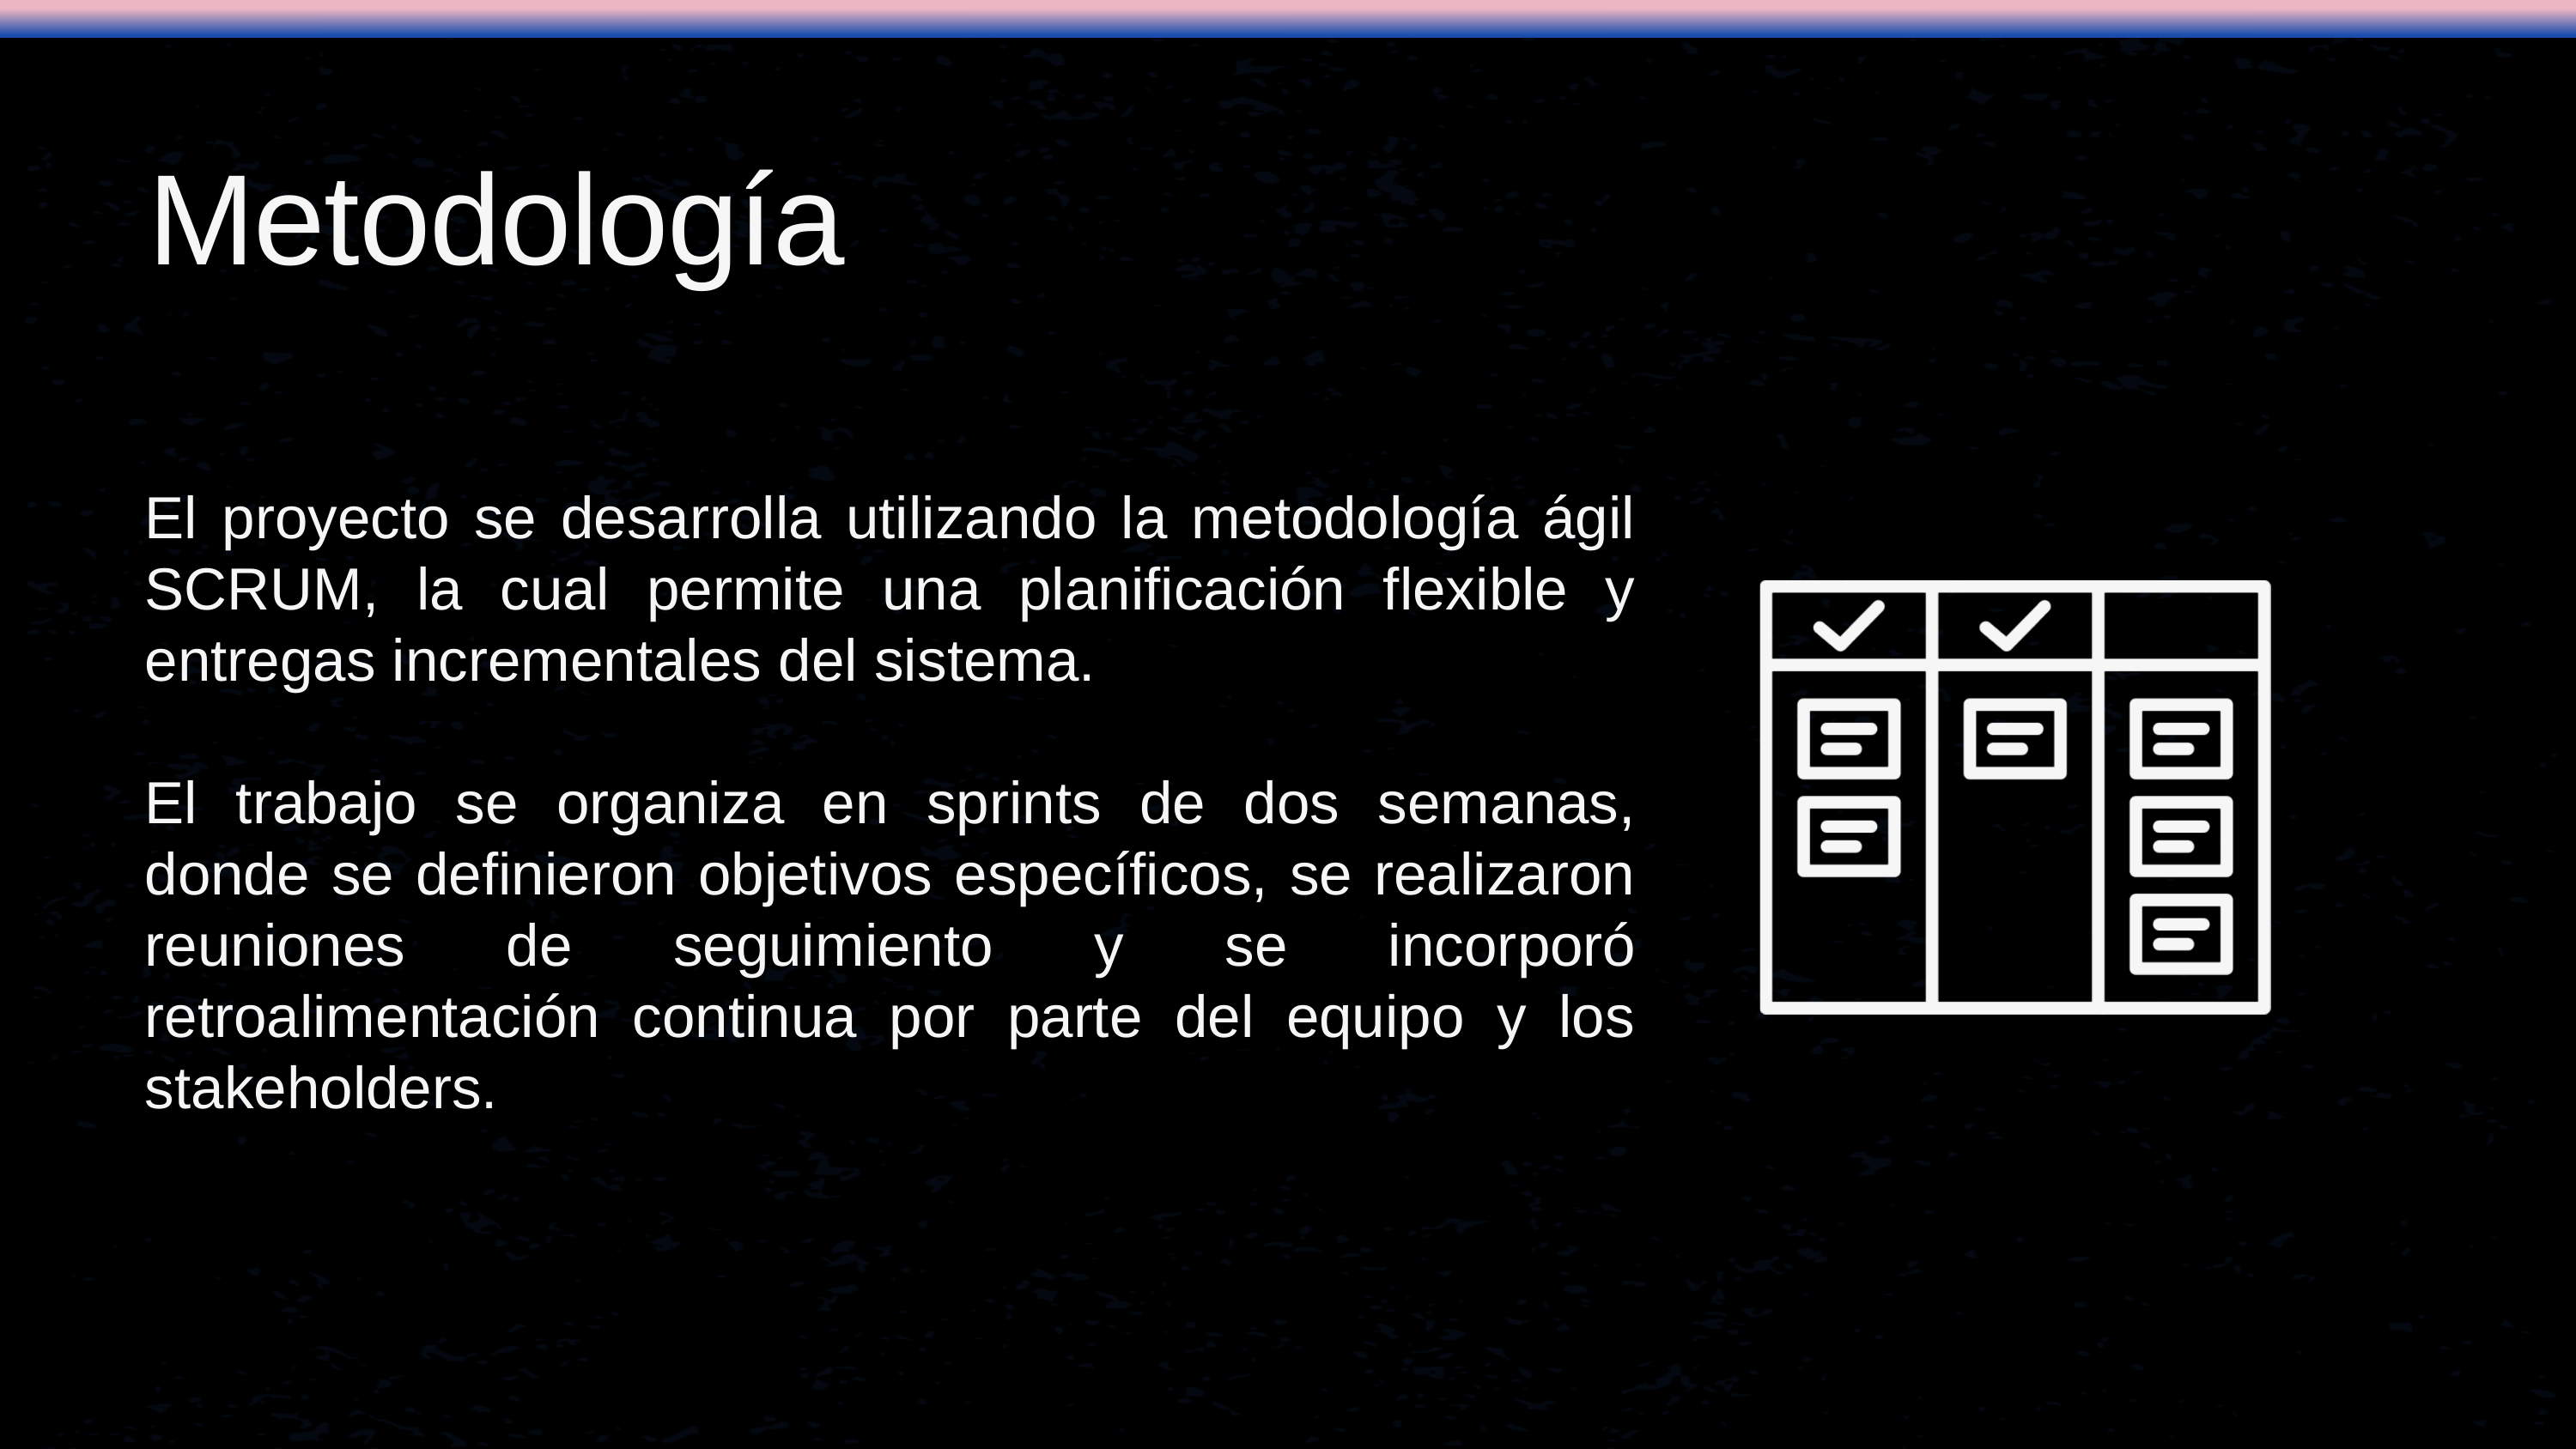

Metodología
El proyecto se desarrolla utilizando la metodología ágil SCRUM, la cual permite una planificación flexible y entregas incrementales del sistema.

El trabajo se organiza en sprints de dos semanas, donde se definieron objetivos específicos, se realizaron reuniones de seguimiento y se incorporó retroalimentación continua por parte del equipo y los stakeholders.